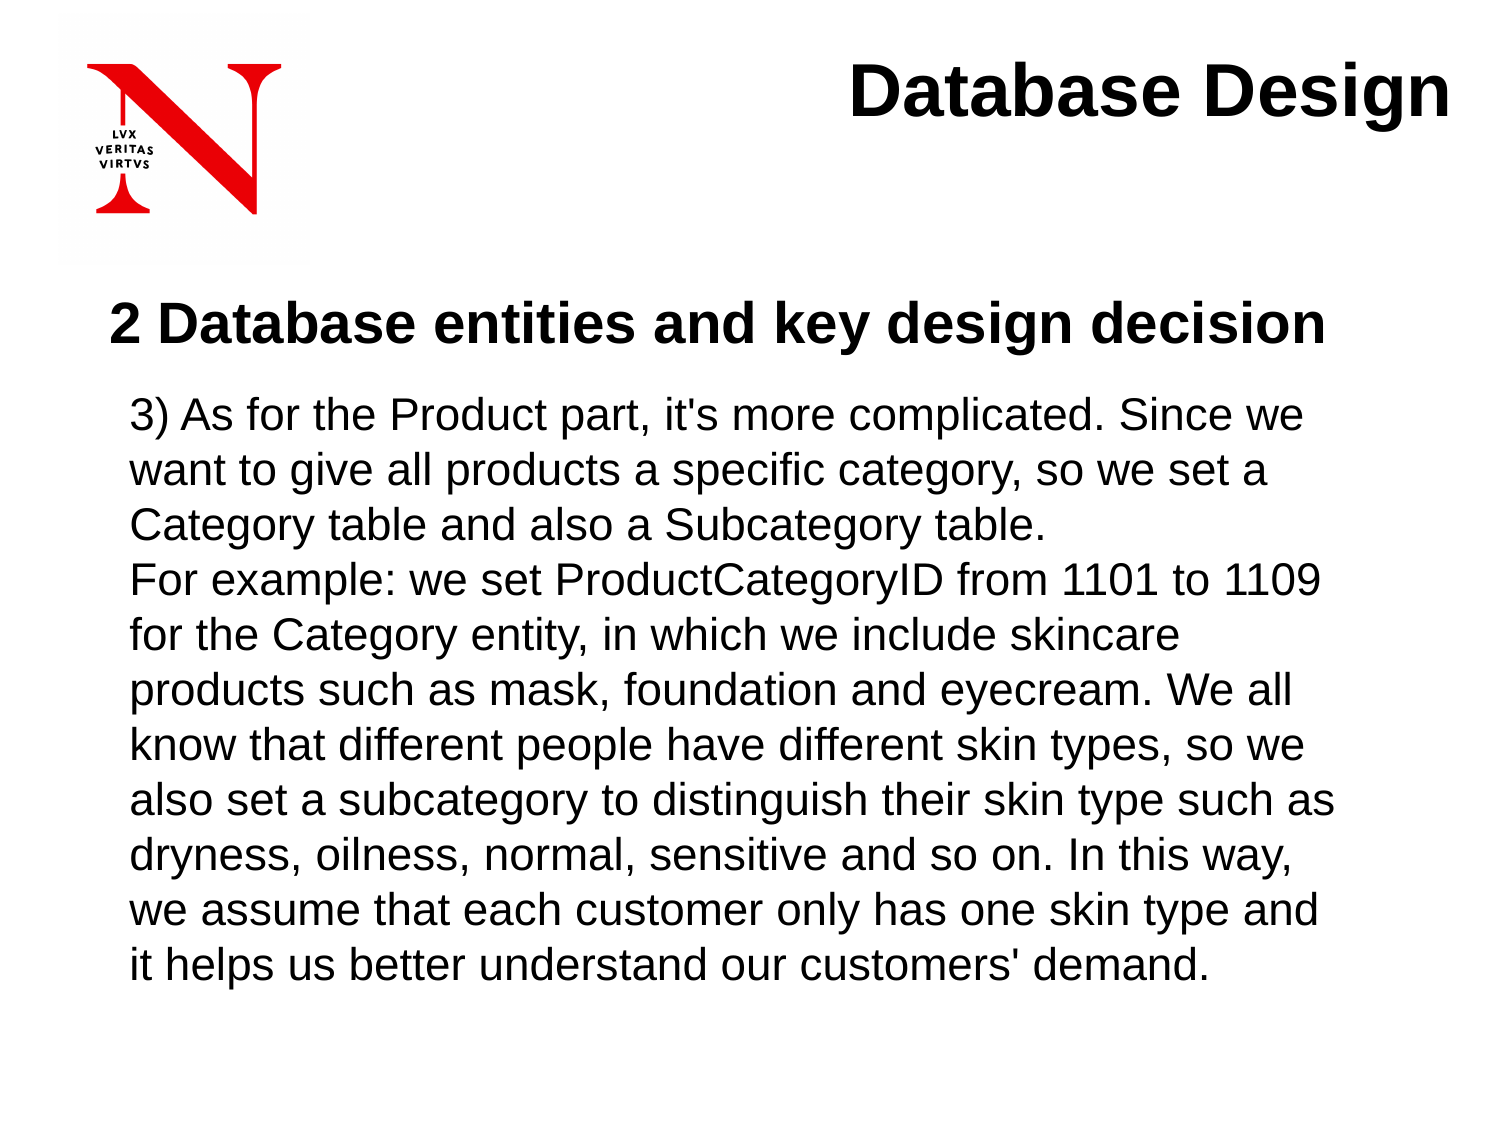

# Database Design
2 Database entities and key design decision

3) As for the Product part, it's more complicated. Since we want to give all products a specific category, so we set a Category table and also a Subcategory table.
For example: we set ProductCategoryID from 1101 to 1109 for the Category entity, in which we include skincare products such as mask, foundation and eyecream. We all know that different people have different skin types, so we also set a subcategory to distinguish their skin type such as dryness, oilness, normal, sensitive and so on. In this way, we assume that each customer only has one skin type and it helps us better understand our customers' demand.